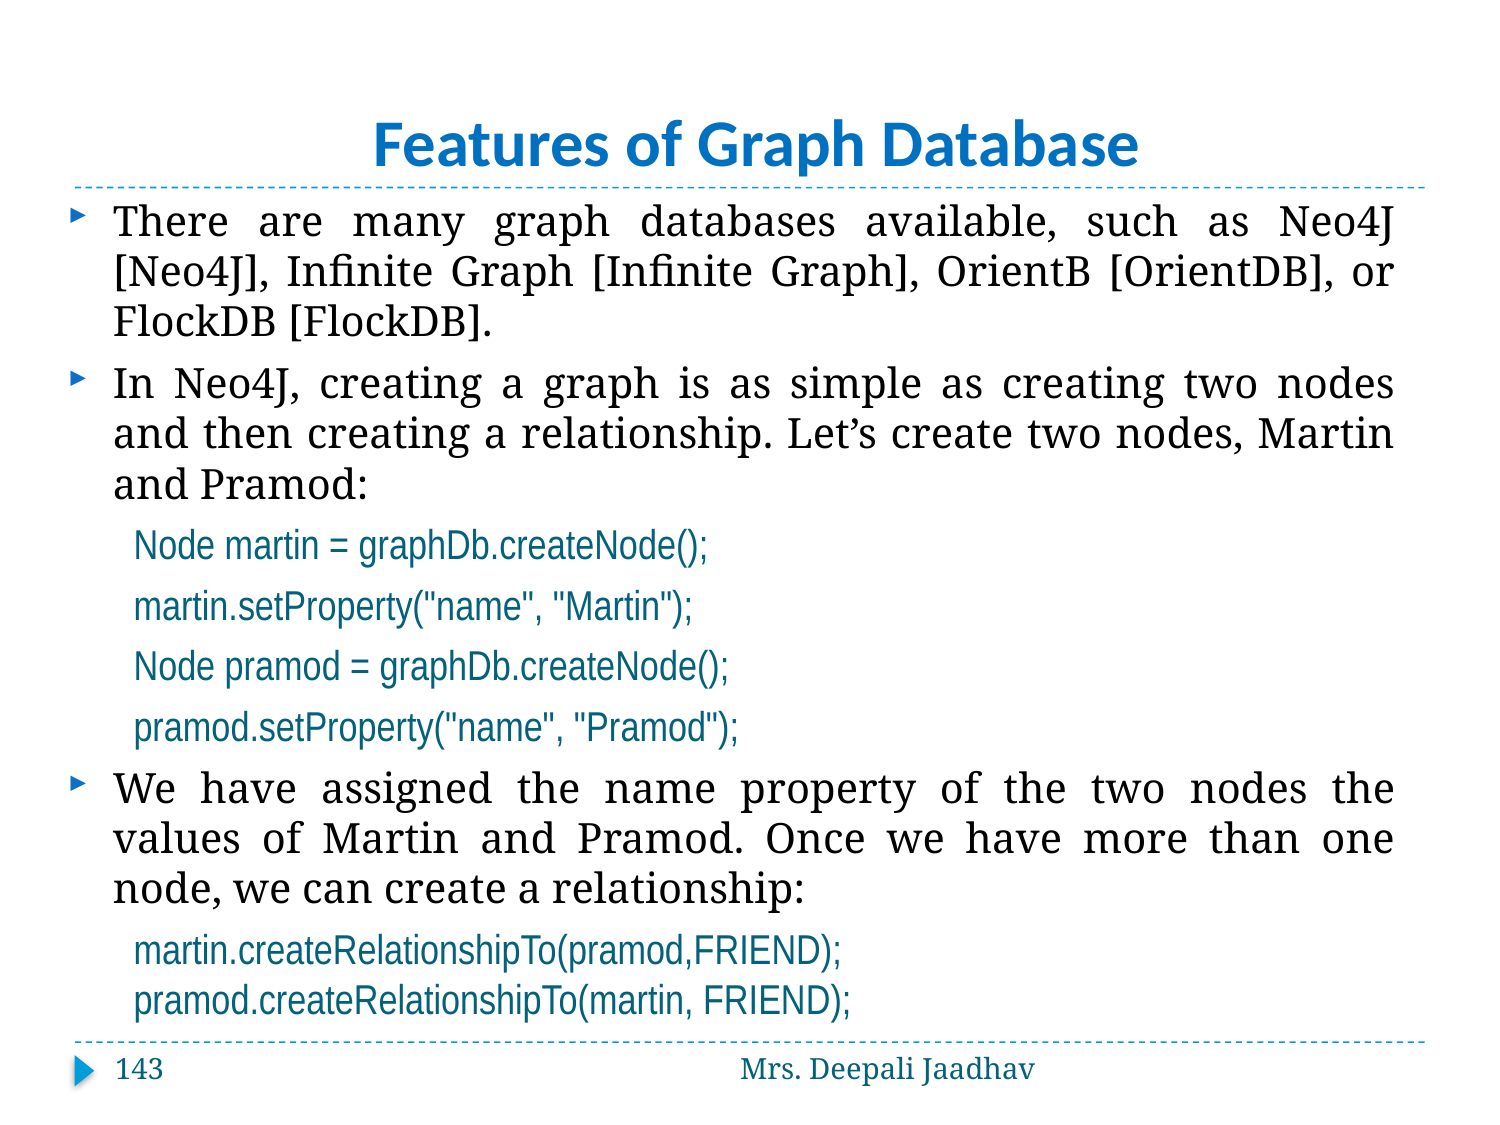

# Features of Graph Database
There are many graph databases available, such as Neo4J [Neo4J], Infinite Graph [Infinite Graph], OrientB [OrientDB], or FlockDB [FlockDB].
In Neo4J, creating a graph is as simple as creating two nodes and then creating a relationship. Let’s create two nodes, Martin and Pramod:
Node martin = graphDb.createNode();
martin.setProperty("name", "Martin");
Node pramod = graphDb.createNode();
pramod.setProperty("name", "Pramod");
We have assigned the name property of the two nodes the values of Martin and Pramod. Once we have more than one node, we can create a relationship:
martin.createRelationshipTo(pramod,FRIEND); pramod.createRelationshipTo(martin, FRIEND);

143
Mrs. Deepali Jaadhav